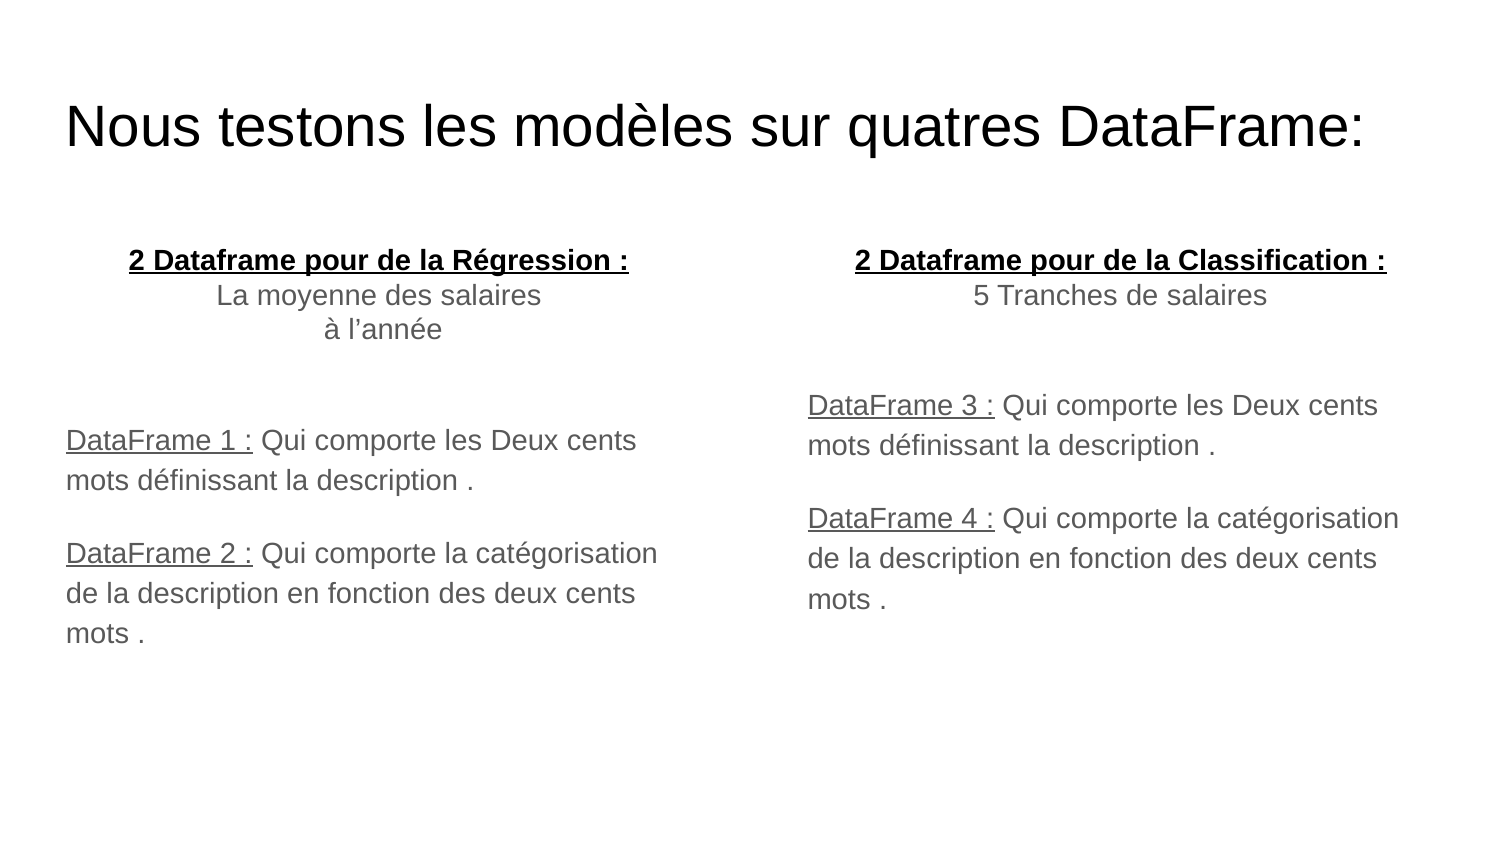

Nous testons les modèles sur quatres DataFrame:
2 Dataframe pour de la Régression :
La moyenne des salaires
 à l’année

DataFrame 1 : Qui comporte les Deux cents mots définissant la description .
DataFrame 2 : Qui comporte la catégorisation de la description en fonction des deux cents mots .
2 Dataframe pour de la Classification :
5 Tranches de salaires

DataFrame 3 : Qui comporte les Deux cents mots définissant la description .
DataFrame 4 : Qui comporte la catégorisation de la description en fonction des deux cents mots .